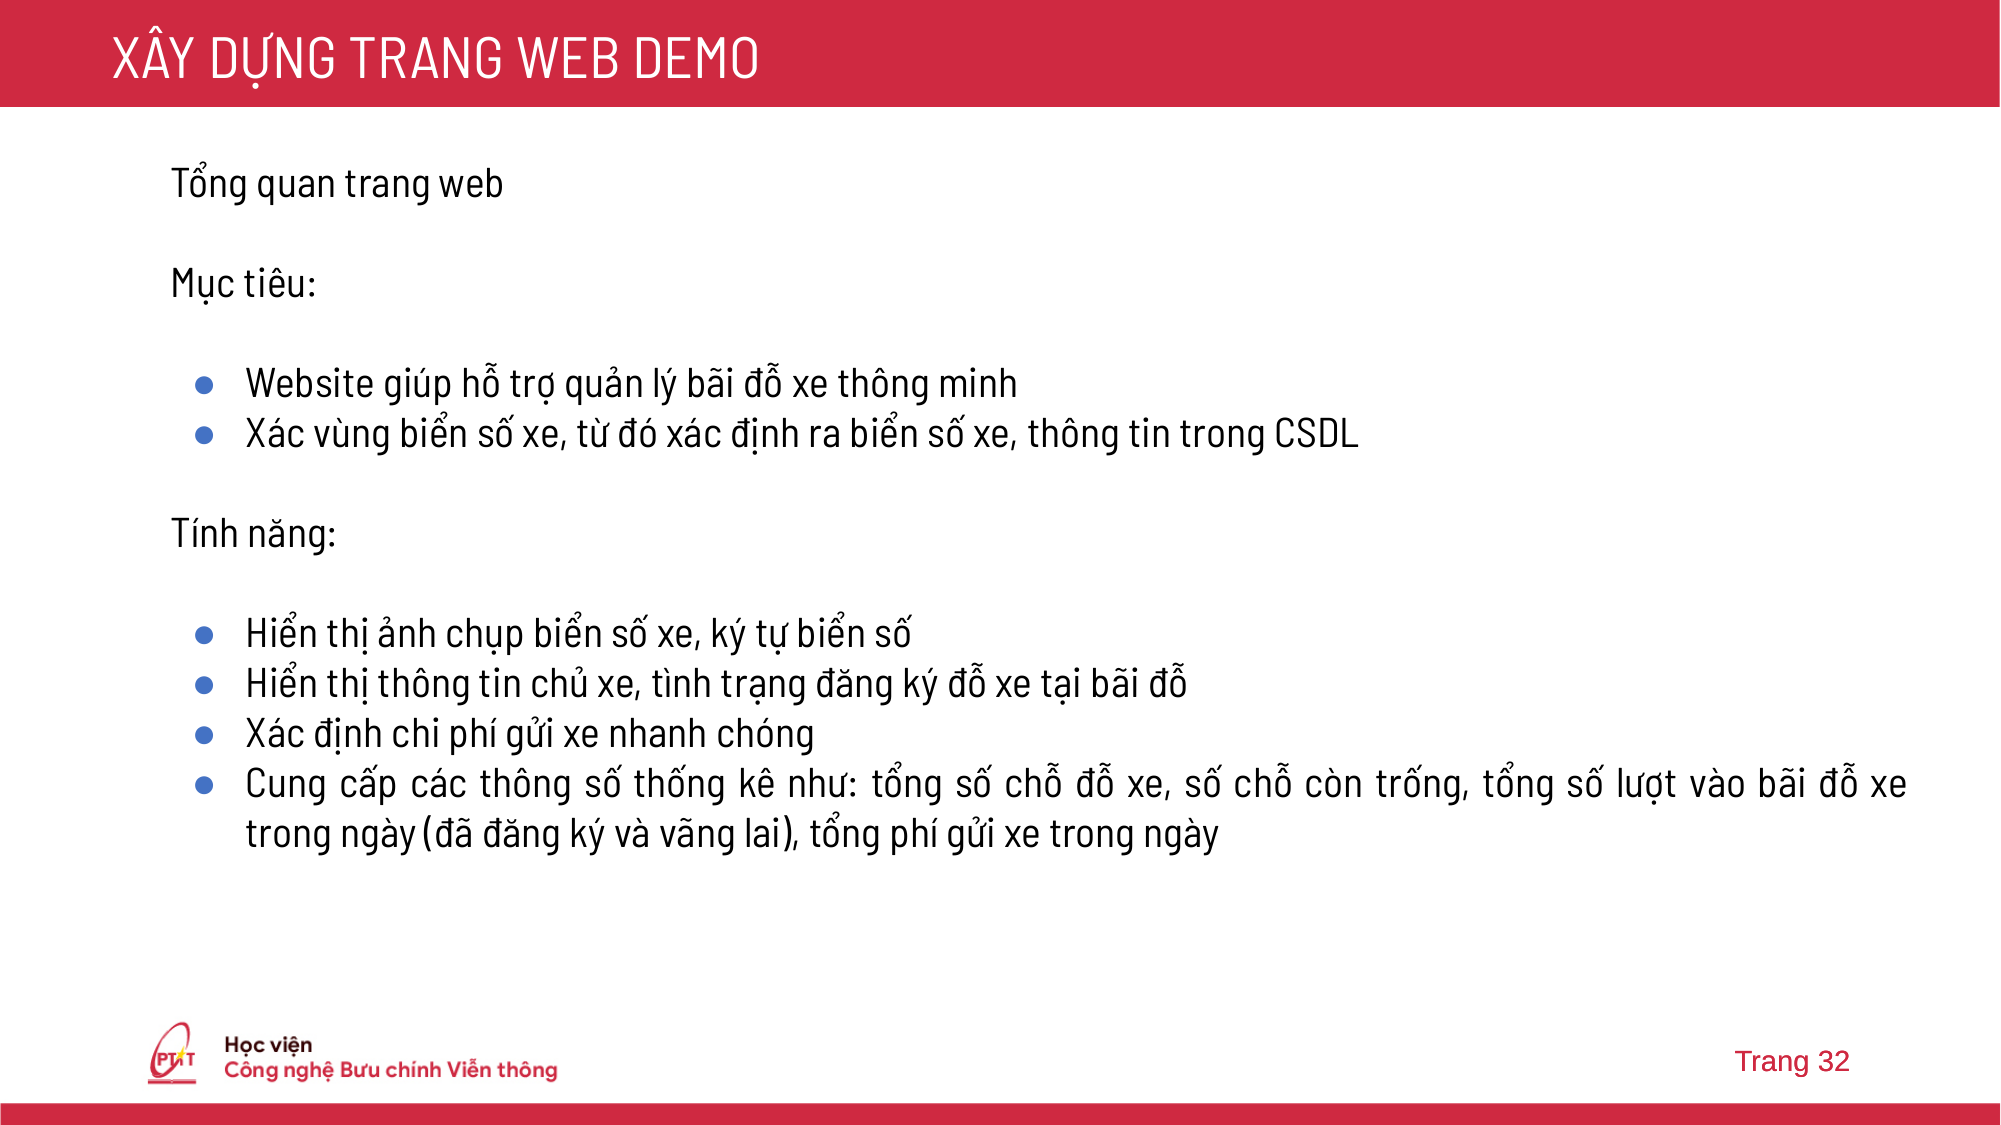

XÂY DỰNG TRANG WEB DEMO
Tổng quan trang web

Mục tiêu:

Website giúp hỗ trợ quản lý bãi đỗ xe thông minh
Xác vùng biển số xe, từ đó xác định ra biển số xe, thông tin trong CSDL

Tính năng:

Hiển thị ảnh chụp biển số xe, ký tự biển số
Hiển thị thông tin chủ xe, tình trạng đăng ký đỗ xe tại bãi đỗ
Xác định chi phí gửi xe nhanh chóng
Cung cấp các thông số thống kê như: tổng số chỗ đỗ xe, số chỗ còn trống, tổng số lượt vào bãi đỗ xe trong ngày (đã đăng ký và vãng lai), tổng phí gửi xe trong ngày